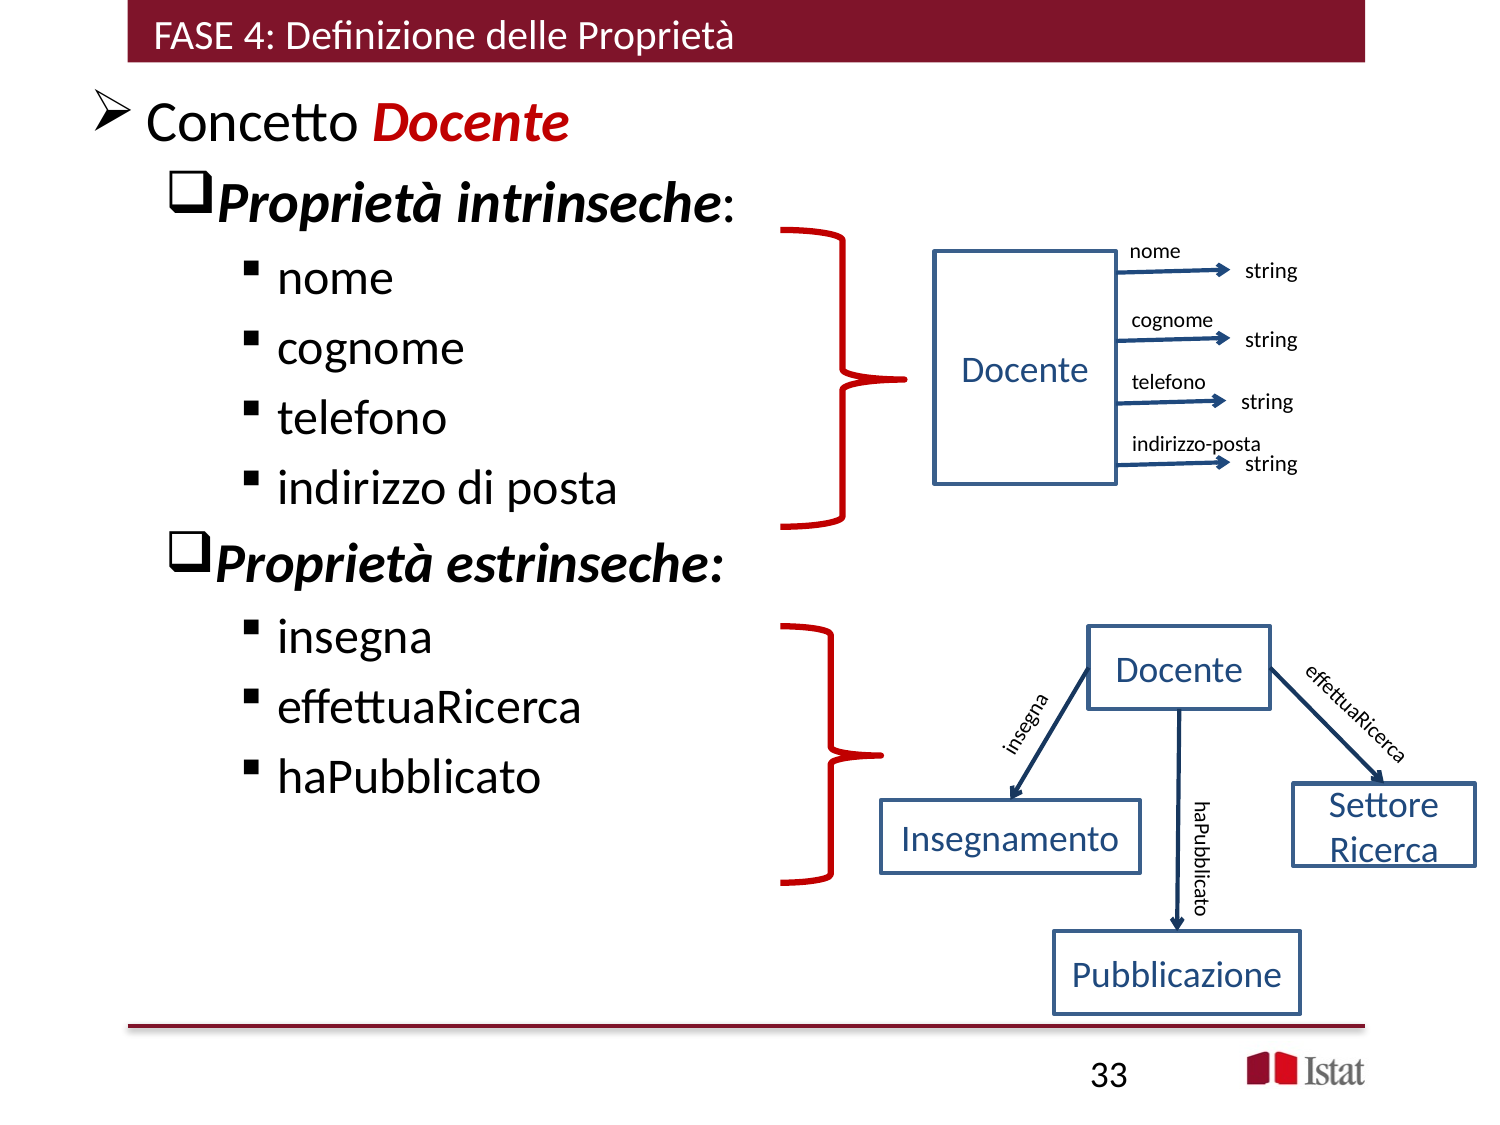

FASE 4: Definizione delle Proprietà
Concetto Docente
Proprietà intrinseche:
nome
cognome
telefono
indirizzo di posta
Proprietà estrinseche:
insegna
effettuaRicerca
haPubblicato

nome
string
Docente
cognome
string
telefono
string
indirizzo-posta
string

Docente
effettuaRicerca
insegna
Settore Ricerca
Insegnamento
haPubblicato
Pubblicazione
33